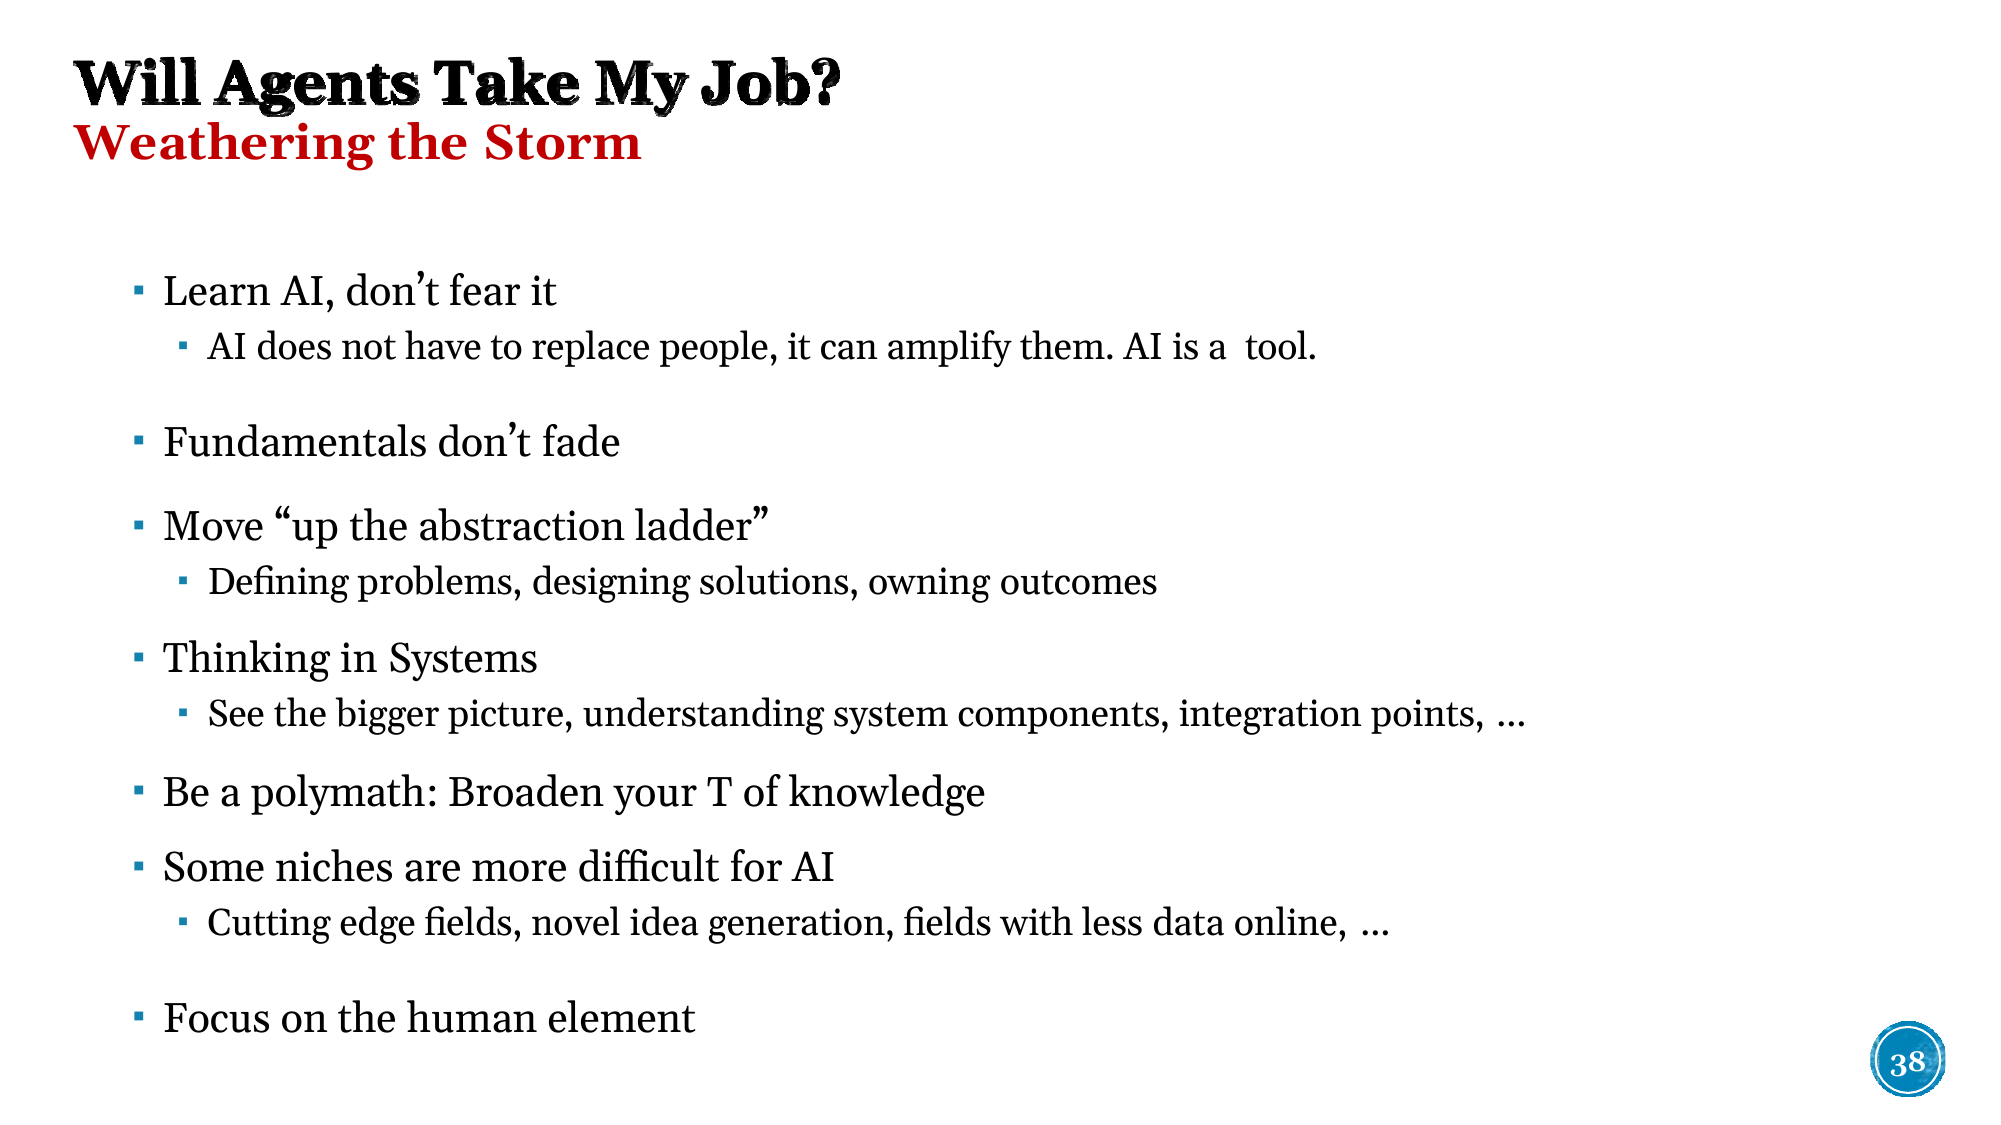

# Will Agents Take My Job?
Weathering the Storm

Learn AI, don’t fear it
AI does not have to replace people, it can amplify them. AI is a tool.

Fundamentals don’t fade
Move “up the abstraction ladder”
Defining problems, designing solutions, owning outcomes
Thinking in Systems
See the bigger picture, understanding system components, integration points, …
Be a polymath: Broaden your T of knowledge
Some niches are more difficult for AI
Cutting edge fields, novel idea generation, fields with less data online, …

Focus on the human element

38